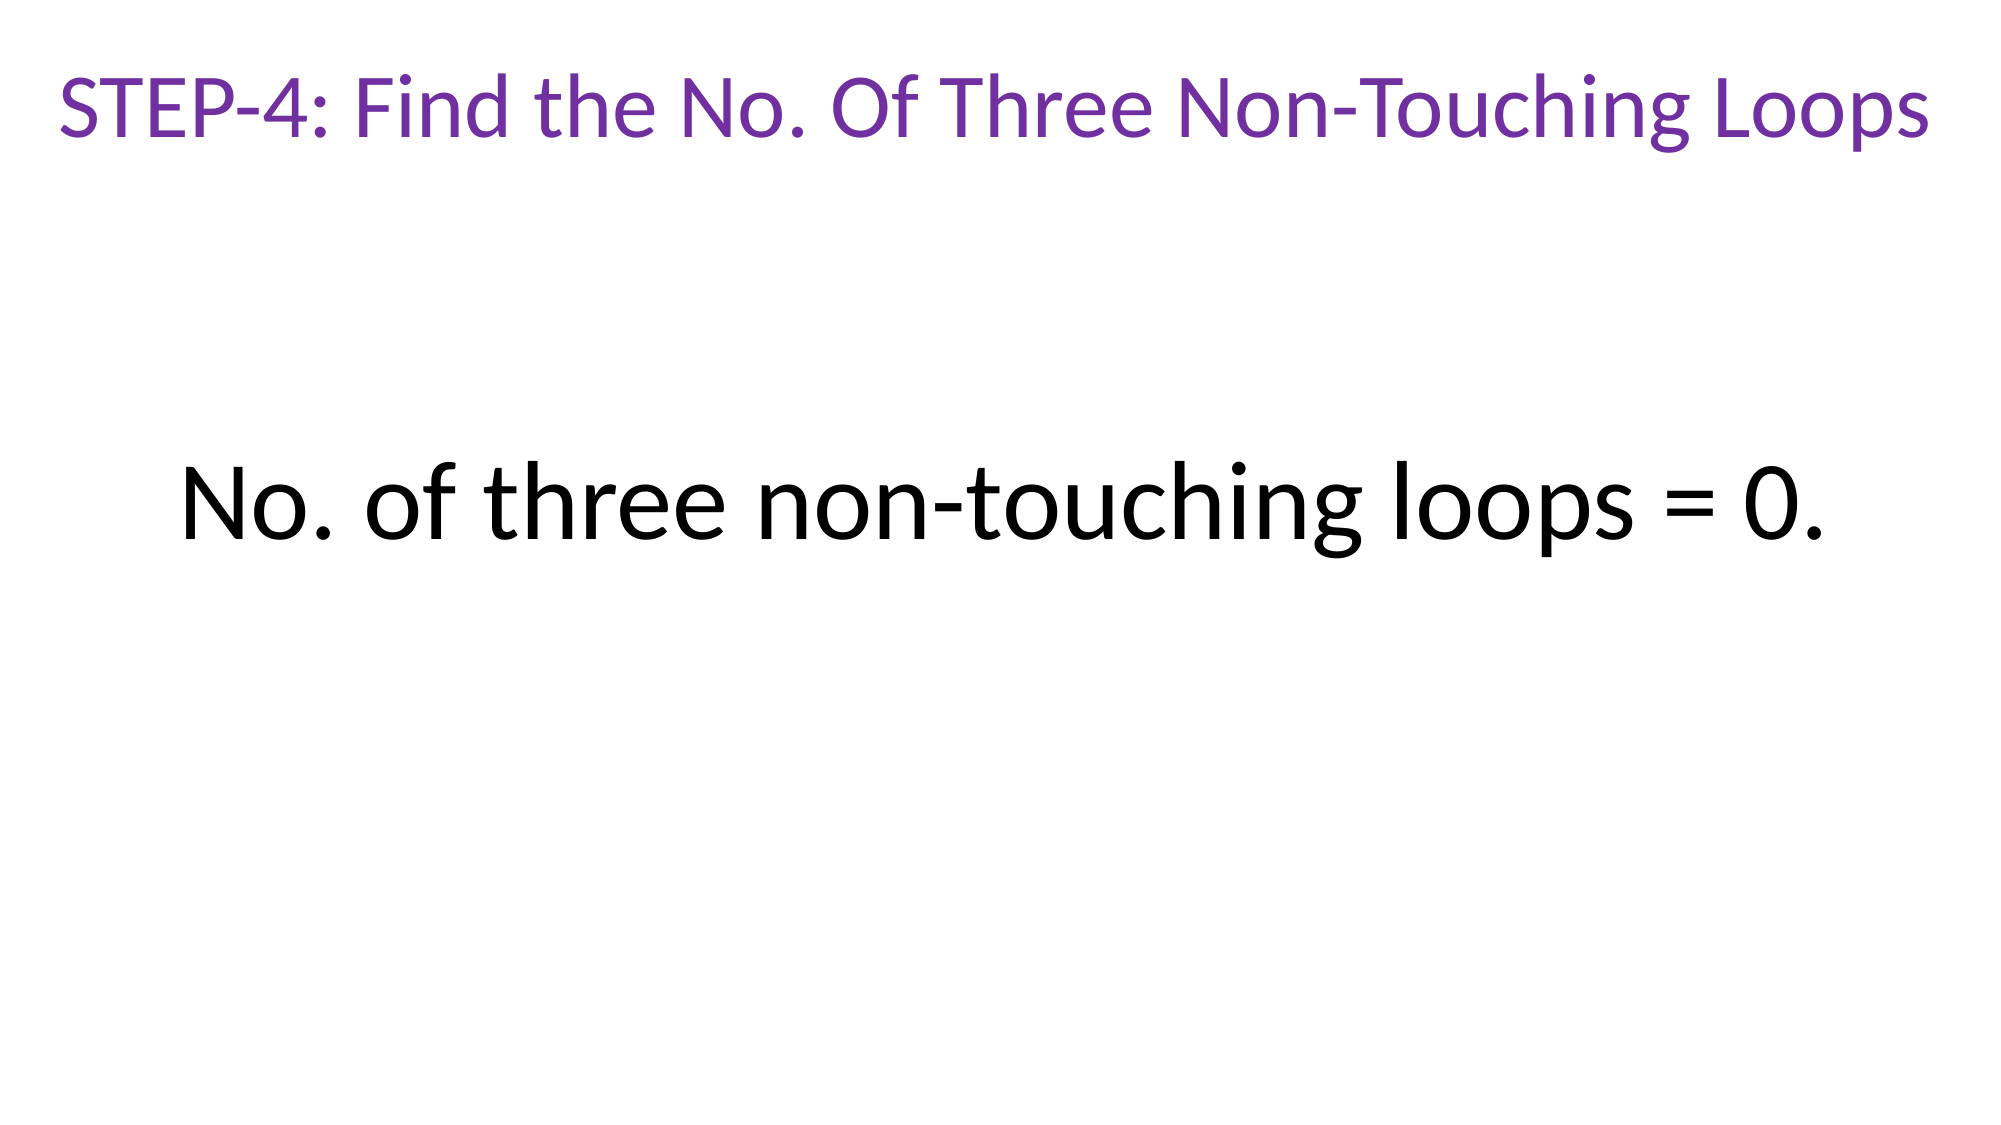

# STEP-4: Find the No. Of Three Non-Touching Loops
No. of three non-touching loops = 0.